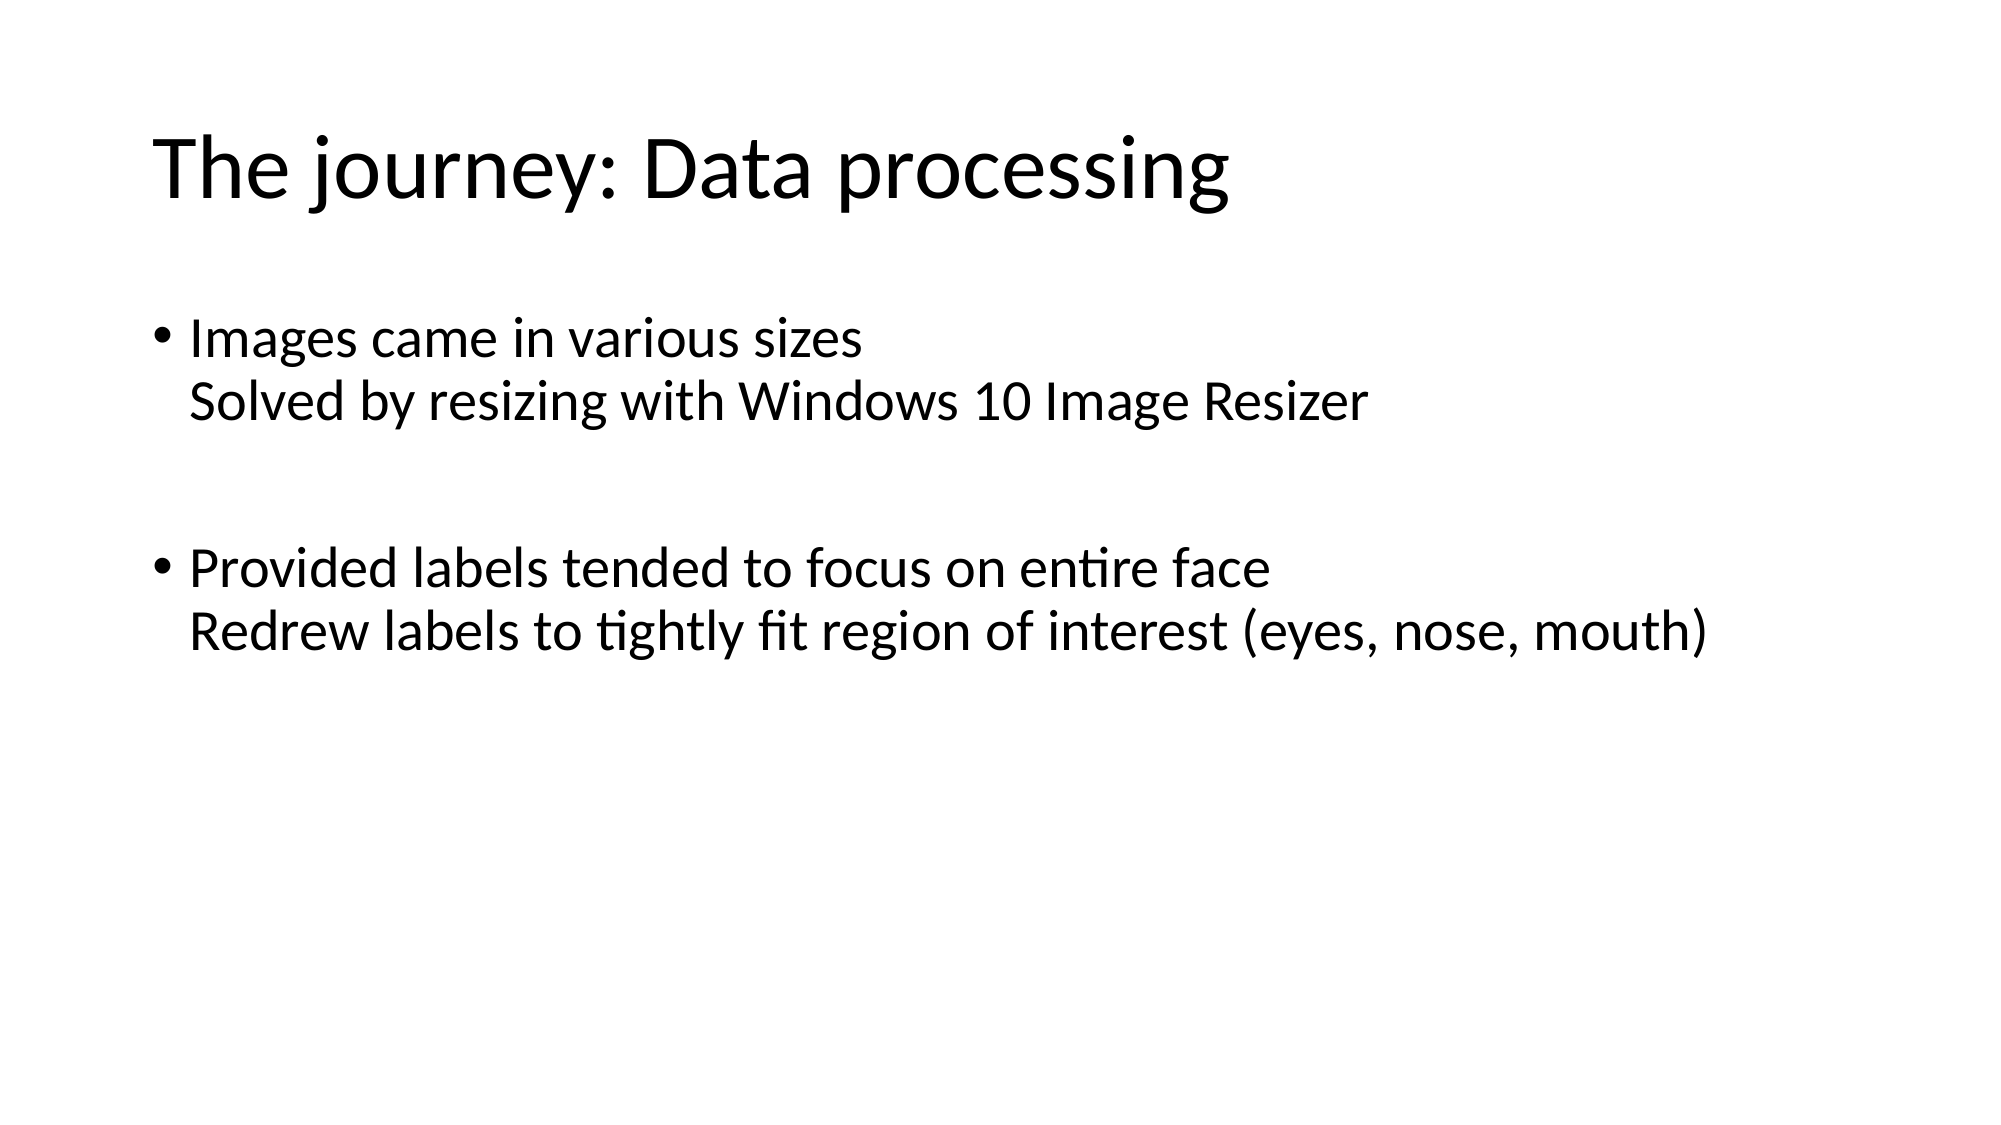

# The journey: Data processing
Images came in various sizes
Solved by resizing with Windows 10 Image Resizer

Provided labels tended to focus on entire face
Redrew labels to tightly fit region of interest (eyes, nose, mouth)